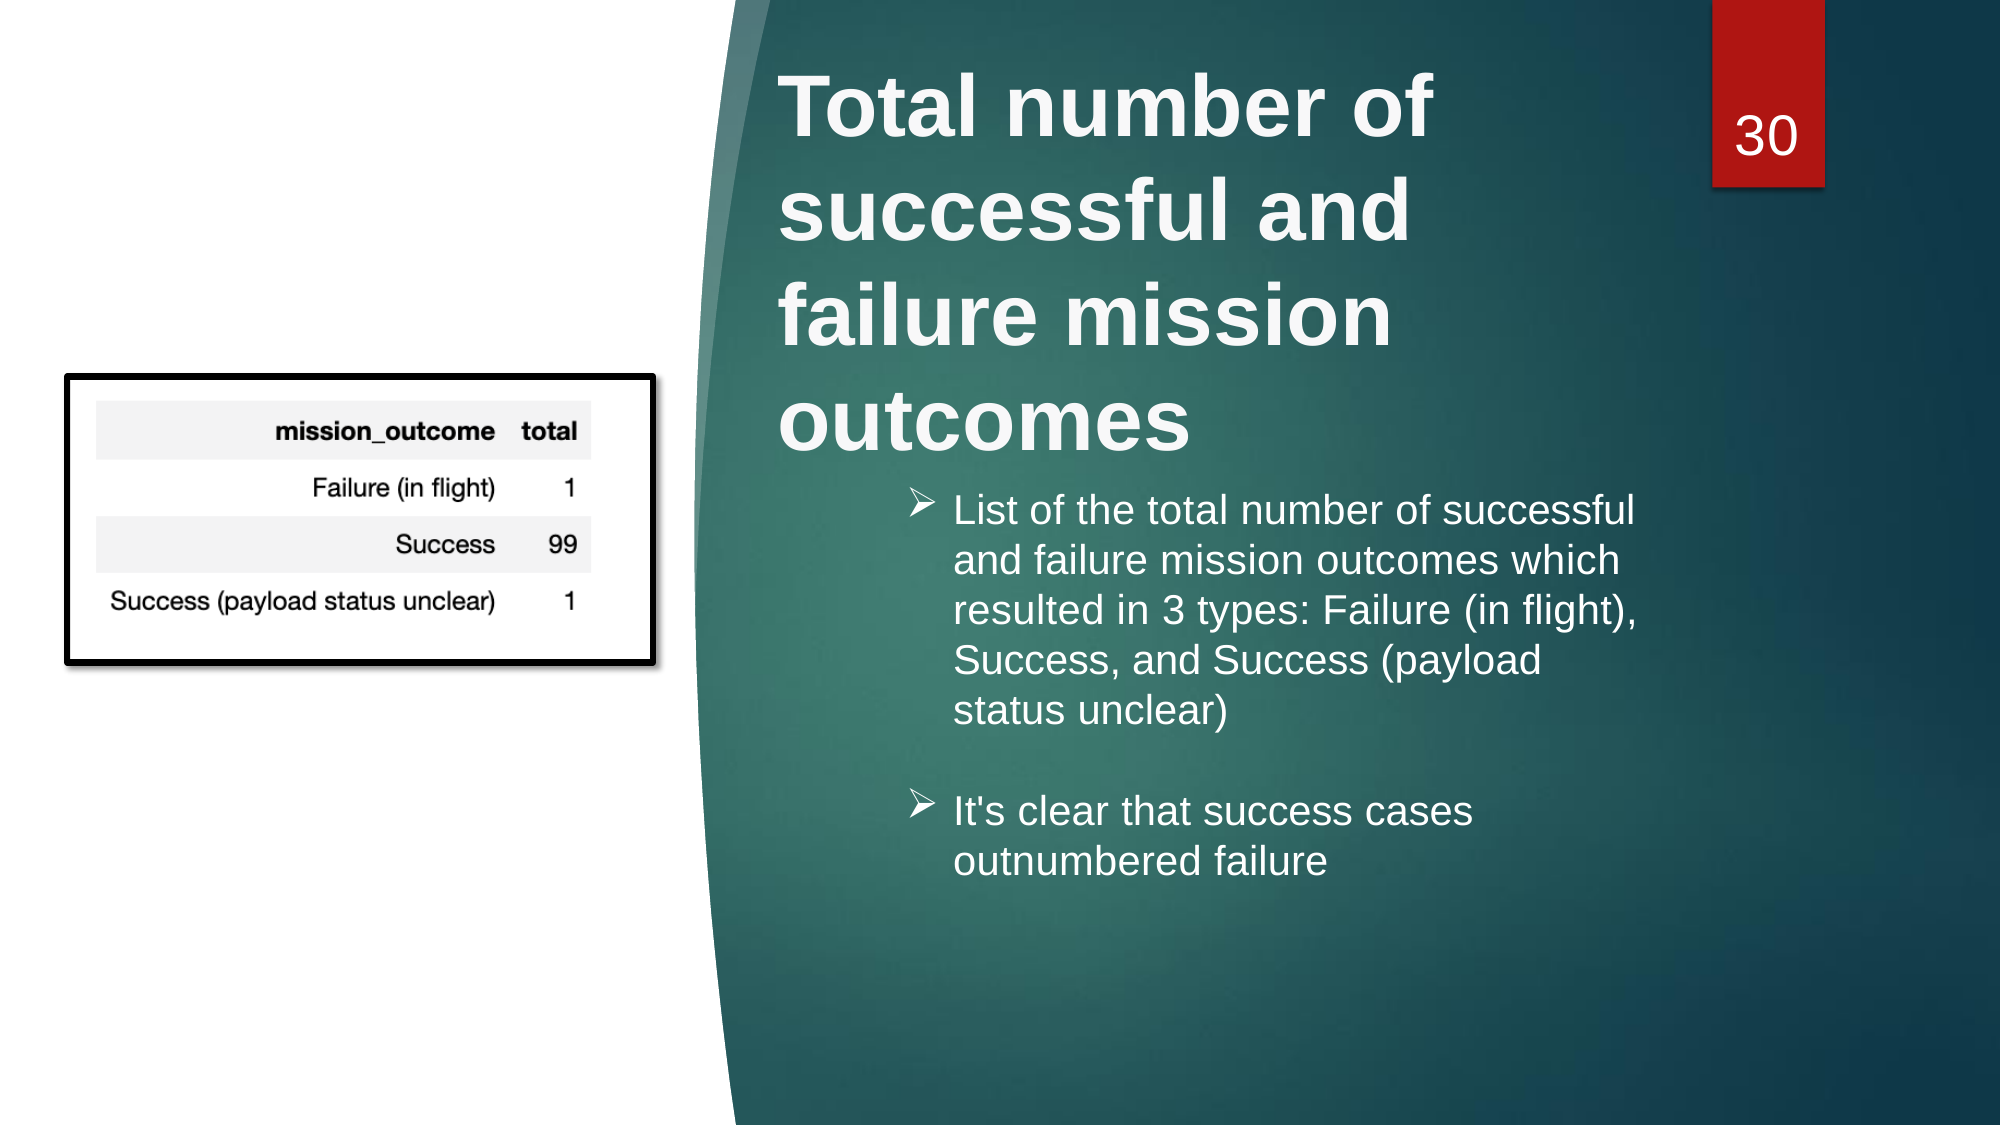

# Total number of
30
successful and
failure mission outcomes
List of the total number of successful  and failure mission outcomes which  resulted in 3 types: Failure (in flight),  Success, and Success (payload  status unclear)

It's clear that success cases  outnumbered failure